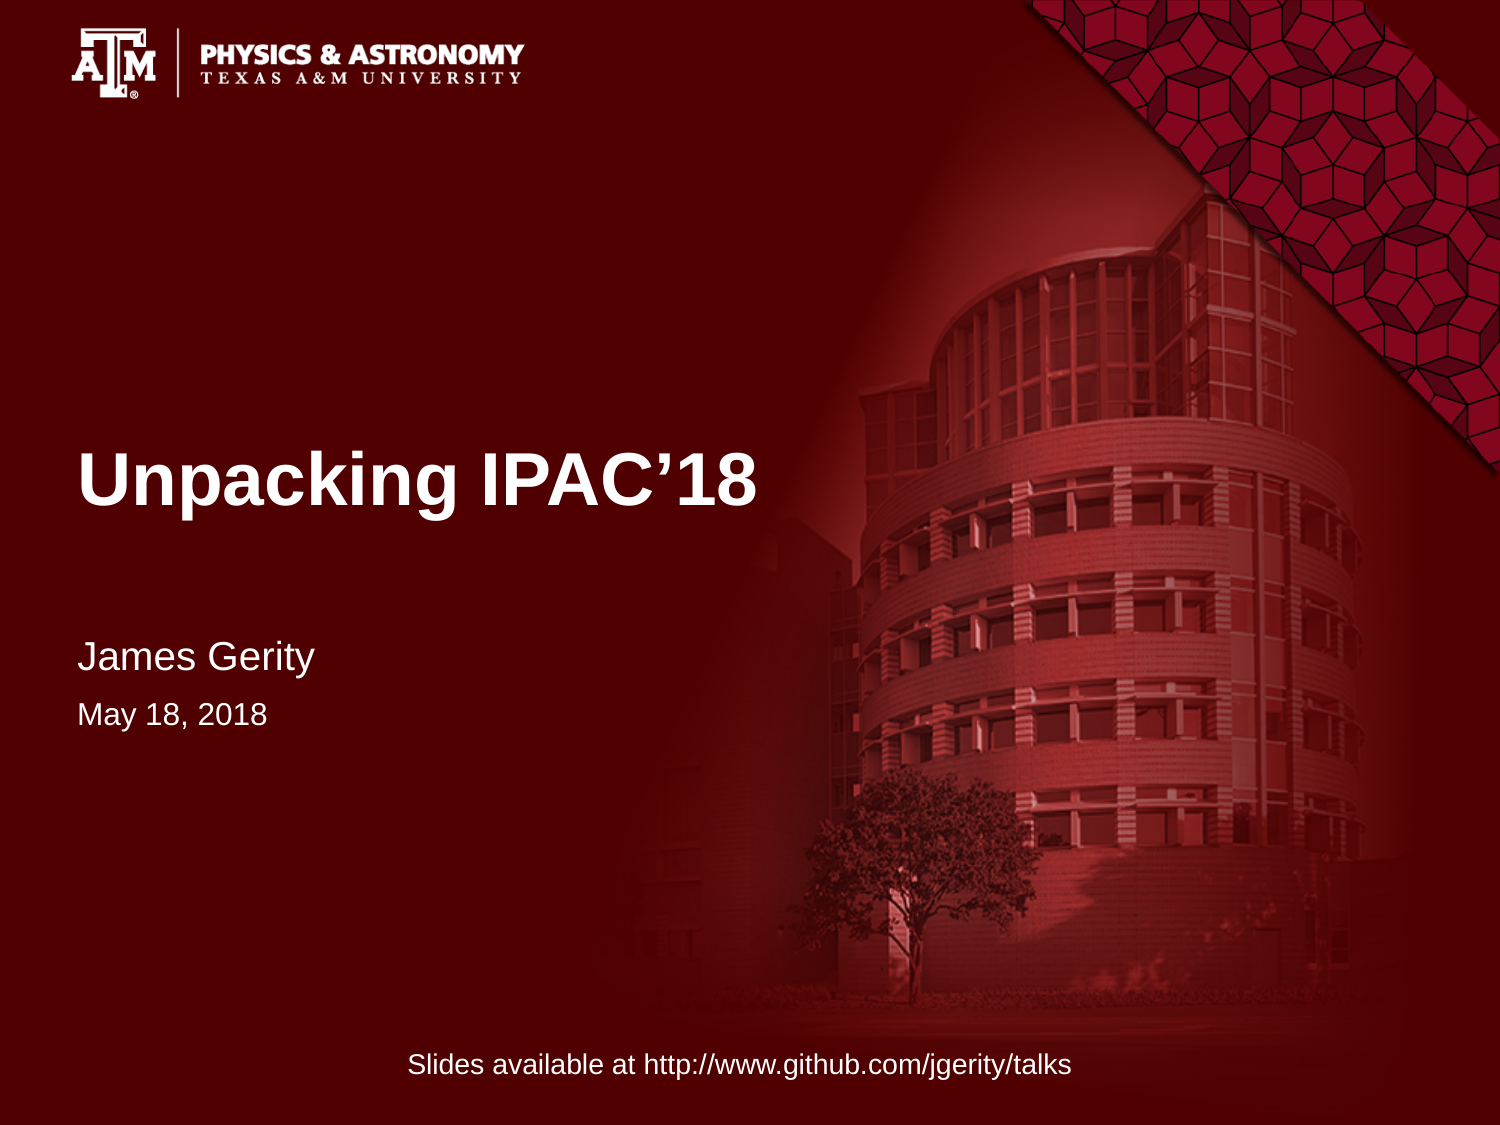

# Unpacking IPAC’18
James Gerity
May 18, 2018
Slides available at http://www.github.com/jgerity/talks